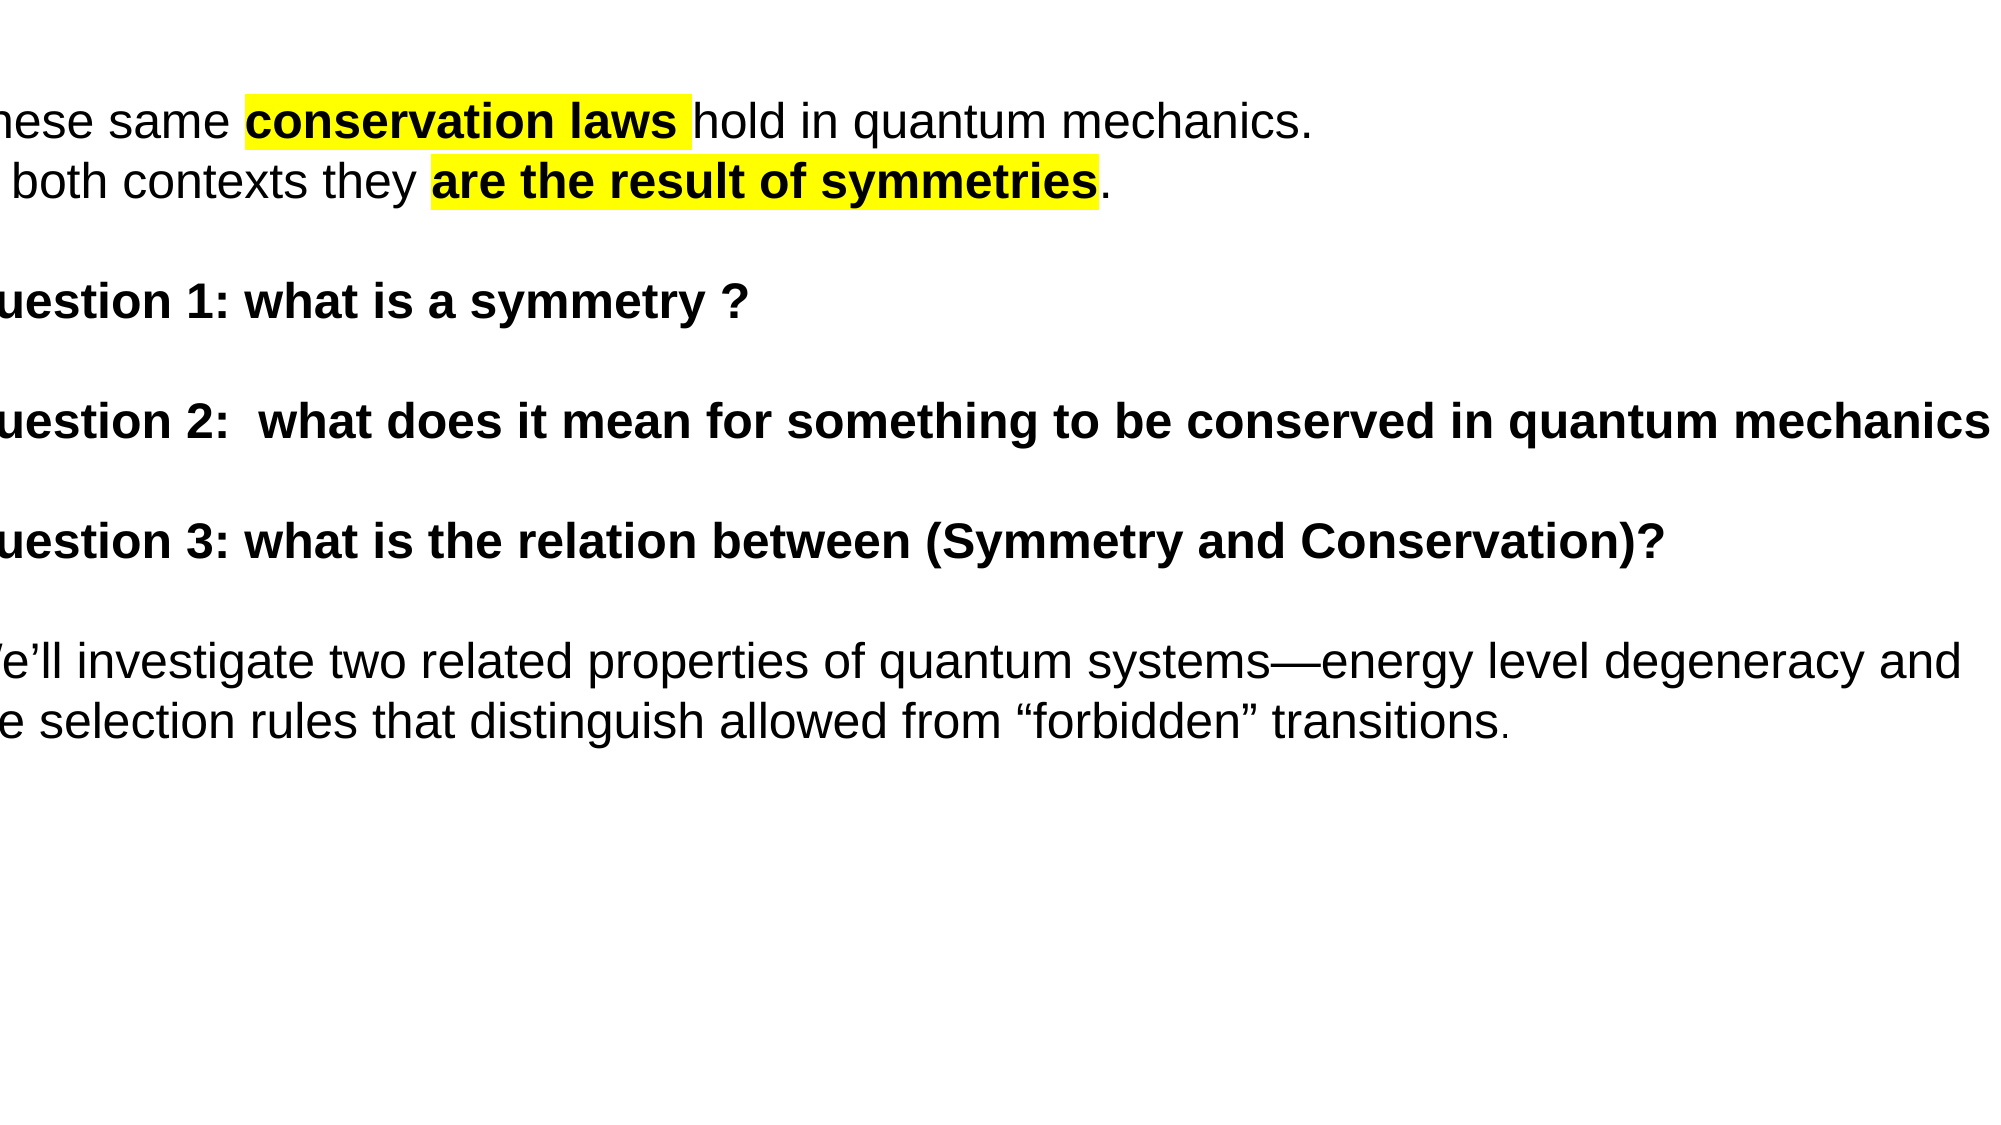

These same conservation laws hold in quantum mechanics.
In both contexts they are the result of symmetries.

Question 1: what is a symmetry ?

Question 2:  what does it mean for something to be conserved in quantum mechanics ?

Question 3: what is the relation between (Symmetry and Conservation)?

We’ll investigate two related properties of quantum systems—energy level degeneracy and
the selection rules that distinguish allowed from “forbidden” transitions.